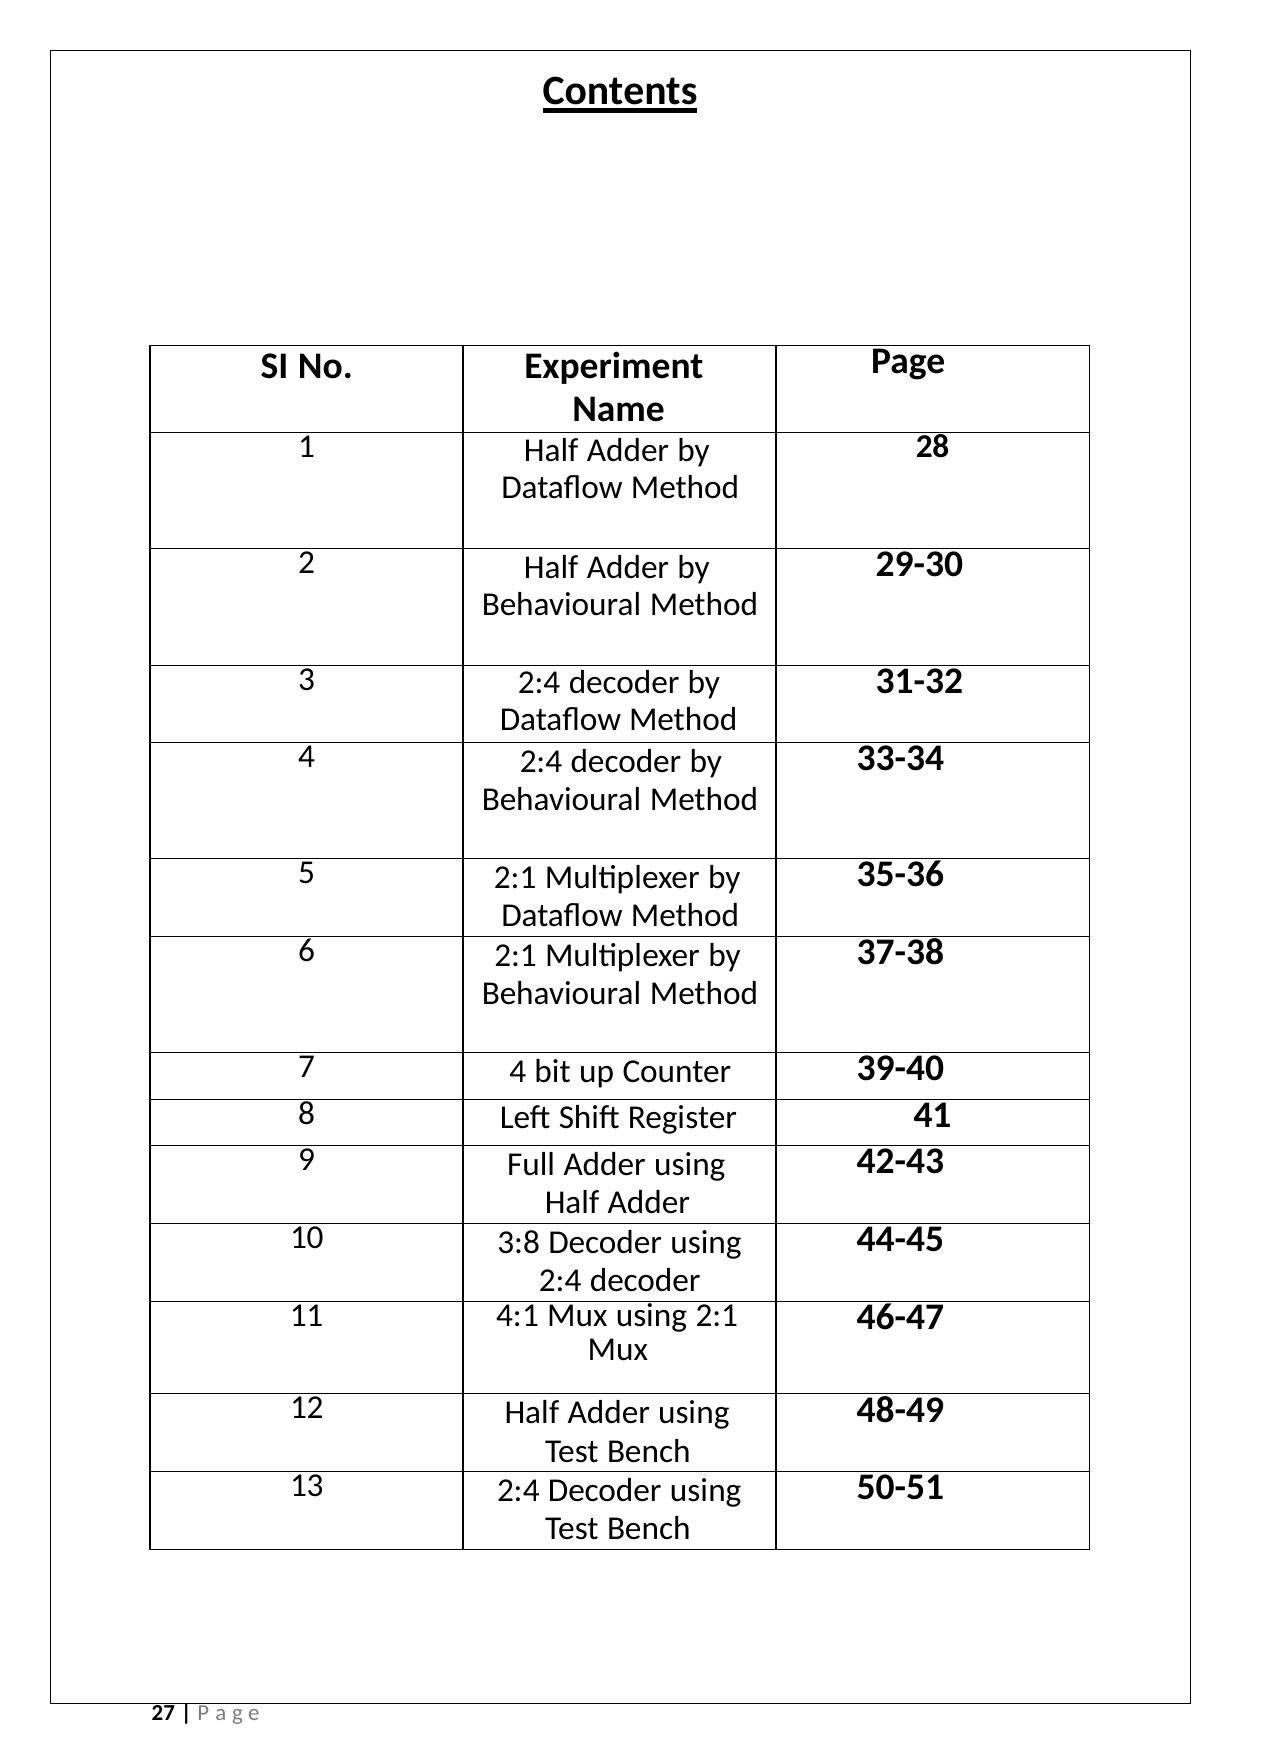

Contents
| SI No. | Experiment Name | Page |
| --- | --- | --- |
| 1 | Half Adder by Dataflow Method | 28 |
| 2 | Half Adder by Behavioural Method | 29-30 |
| 3 | 2:4 decoder by Dataflow Method | 31-32 |
| 4 | 2:4 decoder by Behavioural Method | 33-34 |
| 5 | 2:1 Multiplexer by Dataflow Method | 35-36 |
| 6 | 2:1 Multiplexer by Behavioural Method | 37-38 |
| 7 | 4 bit up Counter | 39-40 |
| 8 | Left Shift Register | 41 |
| 9 | Full Adder using Half Adder | 42-43 |
| 10 | 3:8 Decoder using 2:4 decoder | 44-45 |
| 11 | 4:1 Mux using 2:1 Mux | 46-47 |
| 12 | Half Adder using Test Bench | 48-49 |
| 13 | 2:4 Decoder using Test Bench | 50-51 |
27 | P a g e